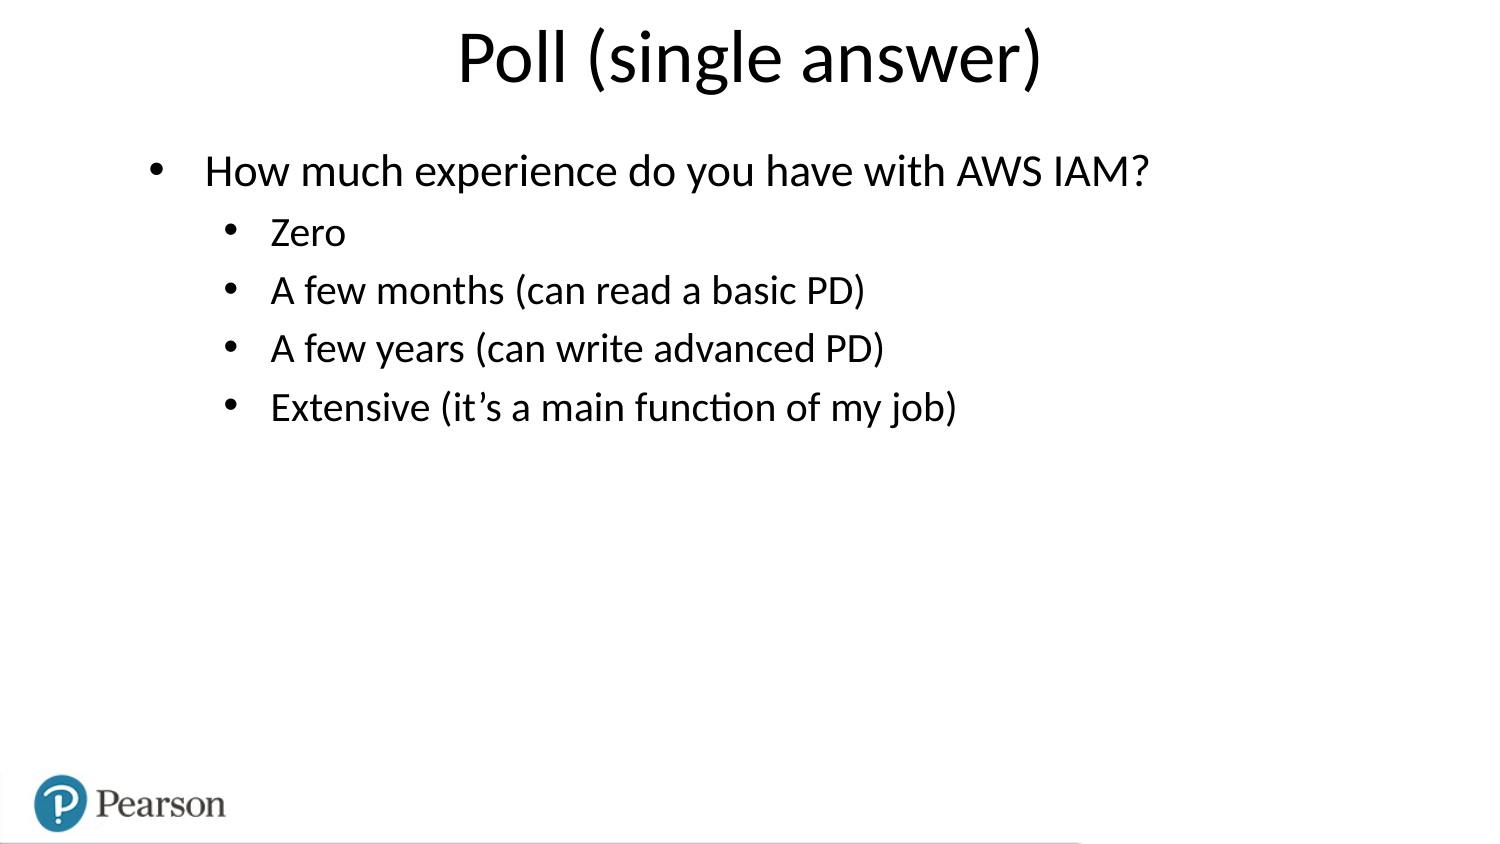

# Poll (single answer)
How much experience do you have with AWS IAM?
Zero
A few months (can read a basic PD)
A few years (can write advanced PD)
Extensive (it’s a main function of my job)